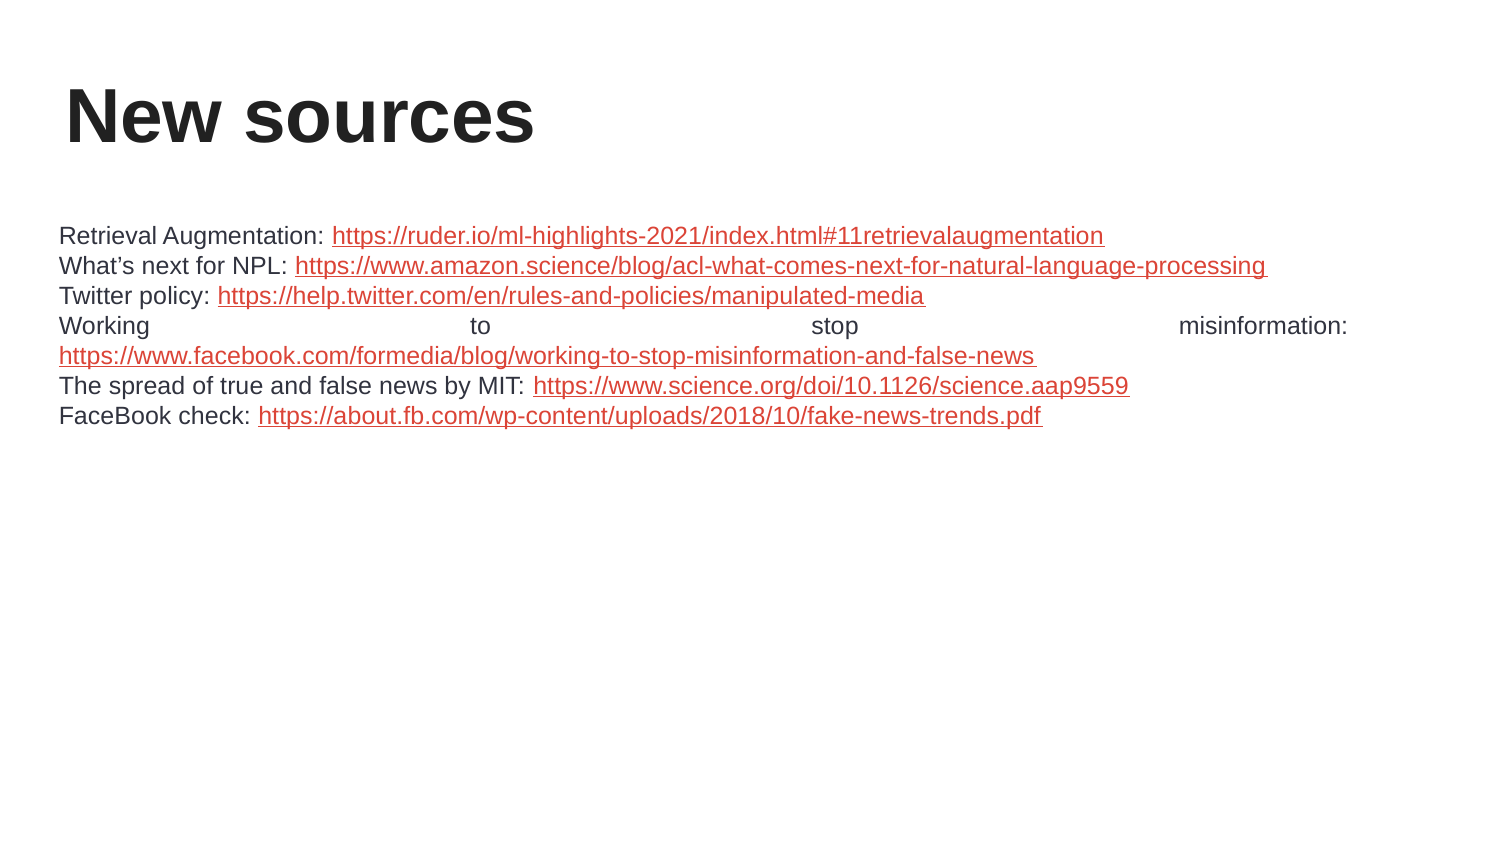

# New sources
Retrieval Augmentation: https://ruder.io/ml-highlights-2021/index.html#11retrievalaugmentation
What’s next for NPL: https://www.amazon.science/blog/acl-what-comes-next-for-natural-language-processing
Twitter policy: https://help.twitter.com/en/rules-and-policies/manipulated-media
Working to stop misinformation: https://www.facebook.com/formedia/blog/working-to-stop-misinformation-and-false-news
The spread of true and false news by MIT: https://www.science.org/doi/10.1126/science.aap9559
FaceBook check: https://about.fb.com/wp-content/uploads/2018/10/fake-news-trends.pdf